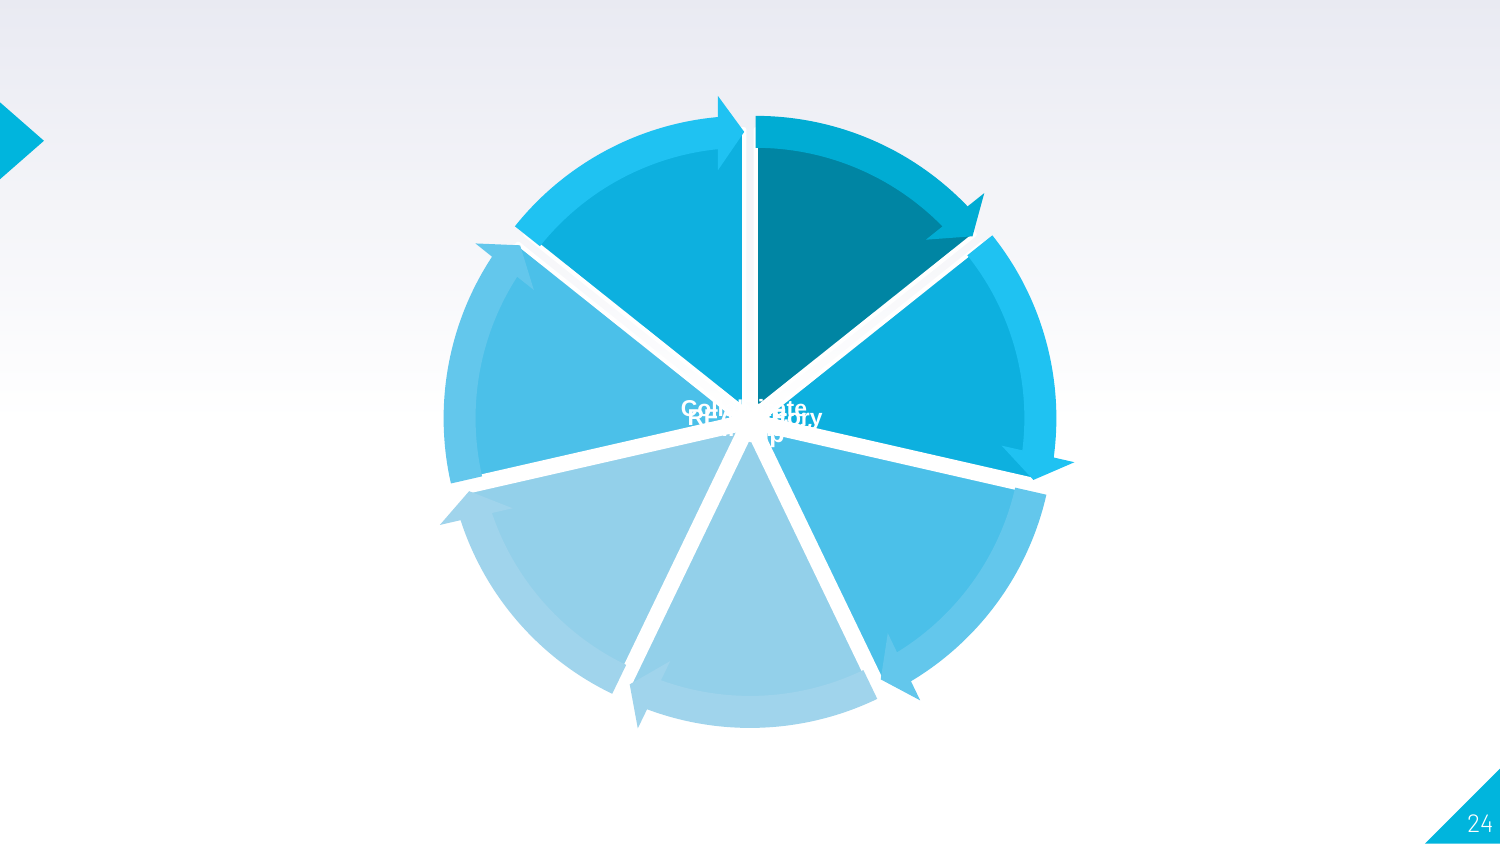

Git
Repository
Workflow
Setup
Commands
README
Collaborate
24